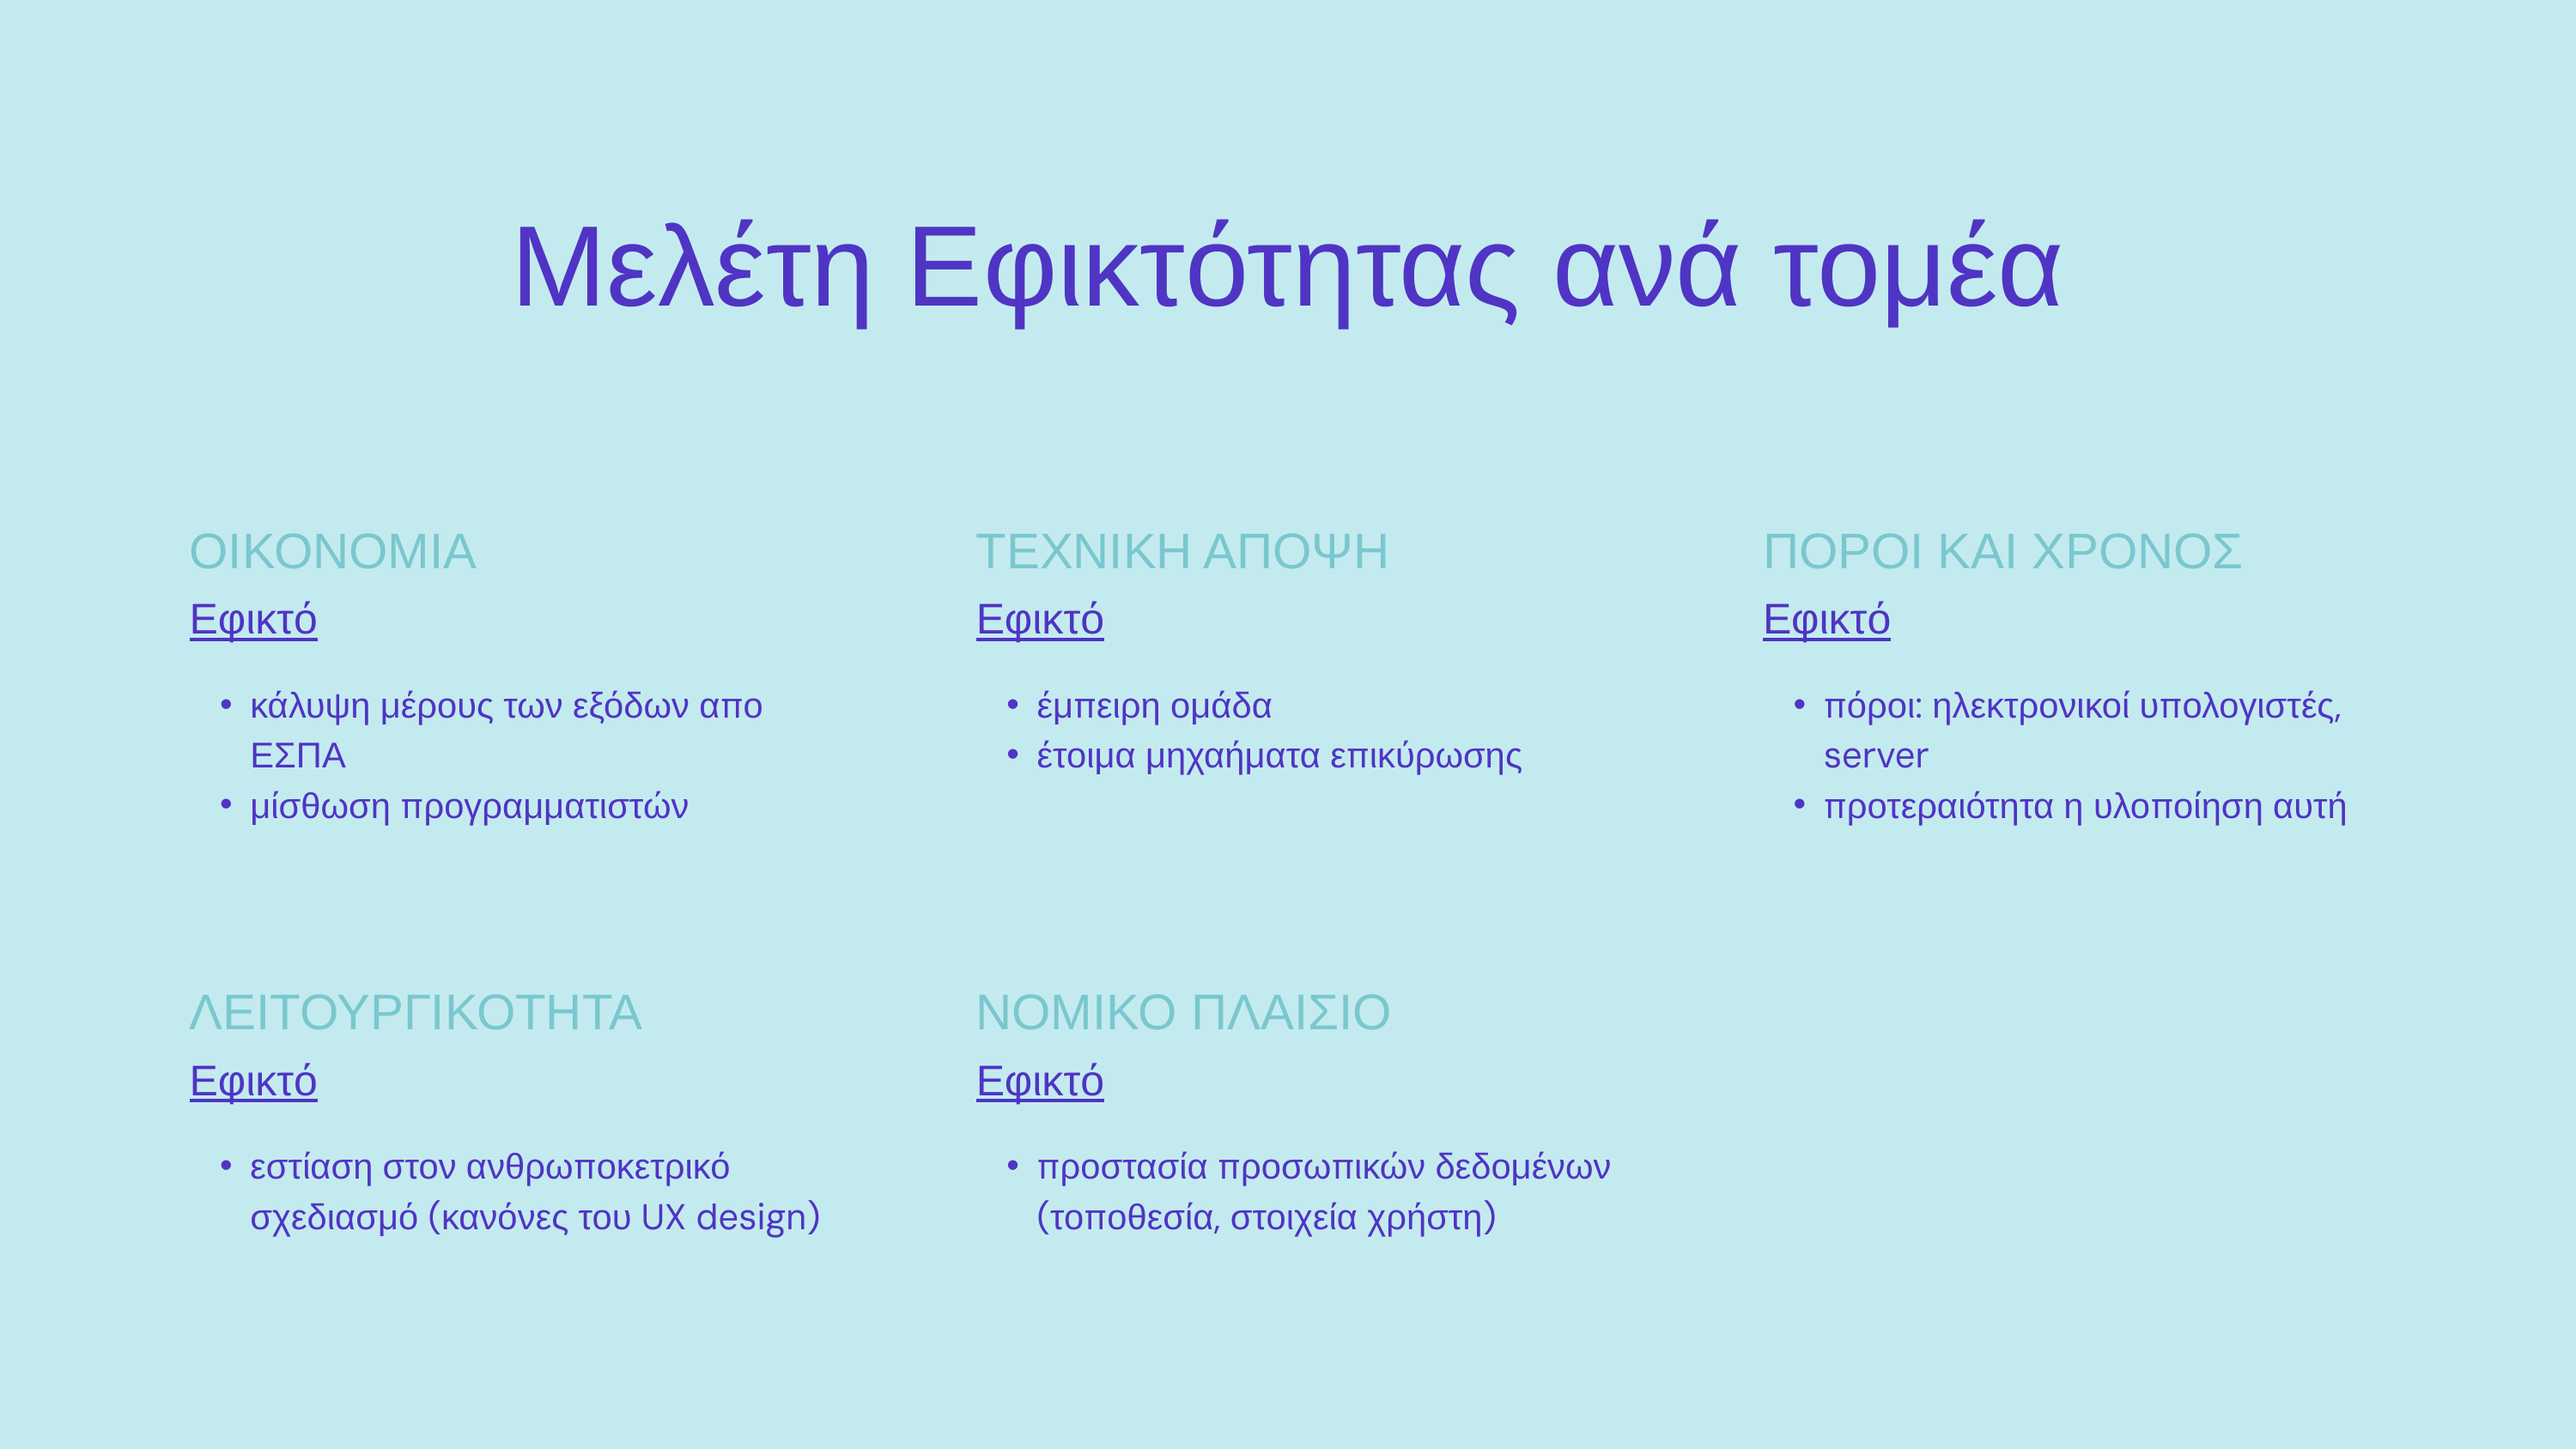

Μελέτη Εφικτότητας ανά τομέα
ΟΙΚΟΝΟΜΙΑ
Εφικτό
κάλυψη μέρους των εξόδων απο ΕΣΠΑ
μίσθωση προγραμματιστών
ΤΕΧΝΙΚΗ ΑΠΟΨΗ
Εφικτό
έμπειρη ομάδα
έτοιμα μηχαήματα επικύρωσης

ΠΟΡΟΙ ΚΑΙ ΧΡΟΝΟΣ
Εφικτό
πόροι: ηλεκτρονικοί υπολογιστές, server
προτεραιότητα η υλοποίηση αυτή
ΛΕΙΤΟΥΡΓΙΚΟΤΗΤΑ
Εφικτό
εστίαση στον ανθρωποκετρικό σχεδιασμό (κανόνες του UX design)
ΝΟΜΙΚΟ ΠΛΑΙΣΙΟ
Εφικτό
προστασία προσωπικών δεδομένων (τοποθεσία, στοιχεία χρήστη)